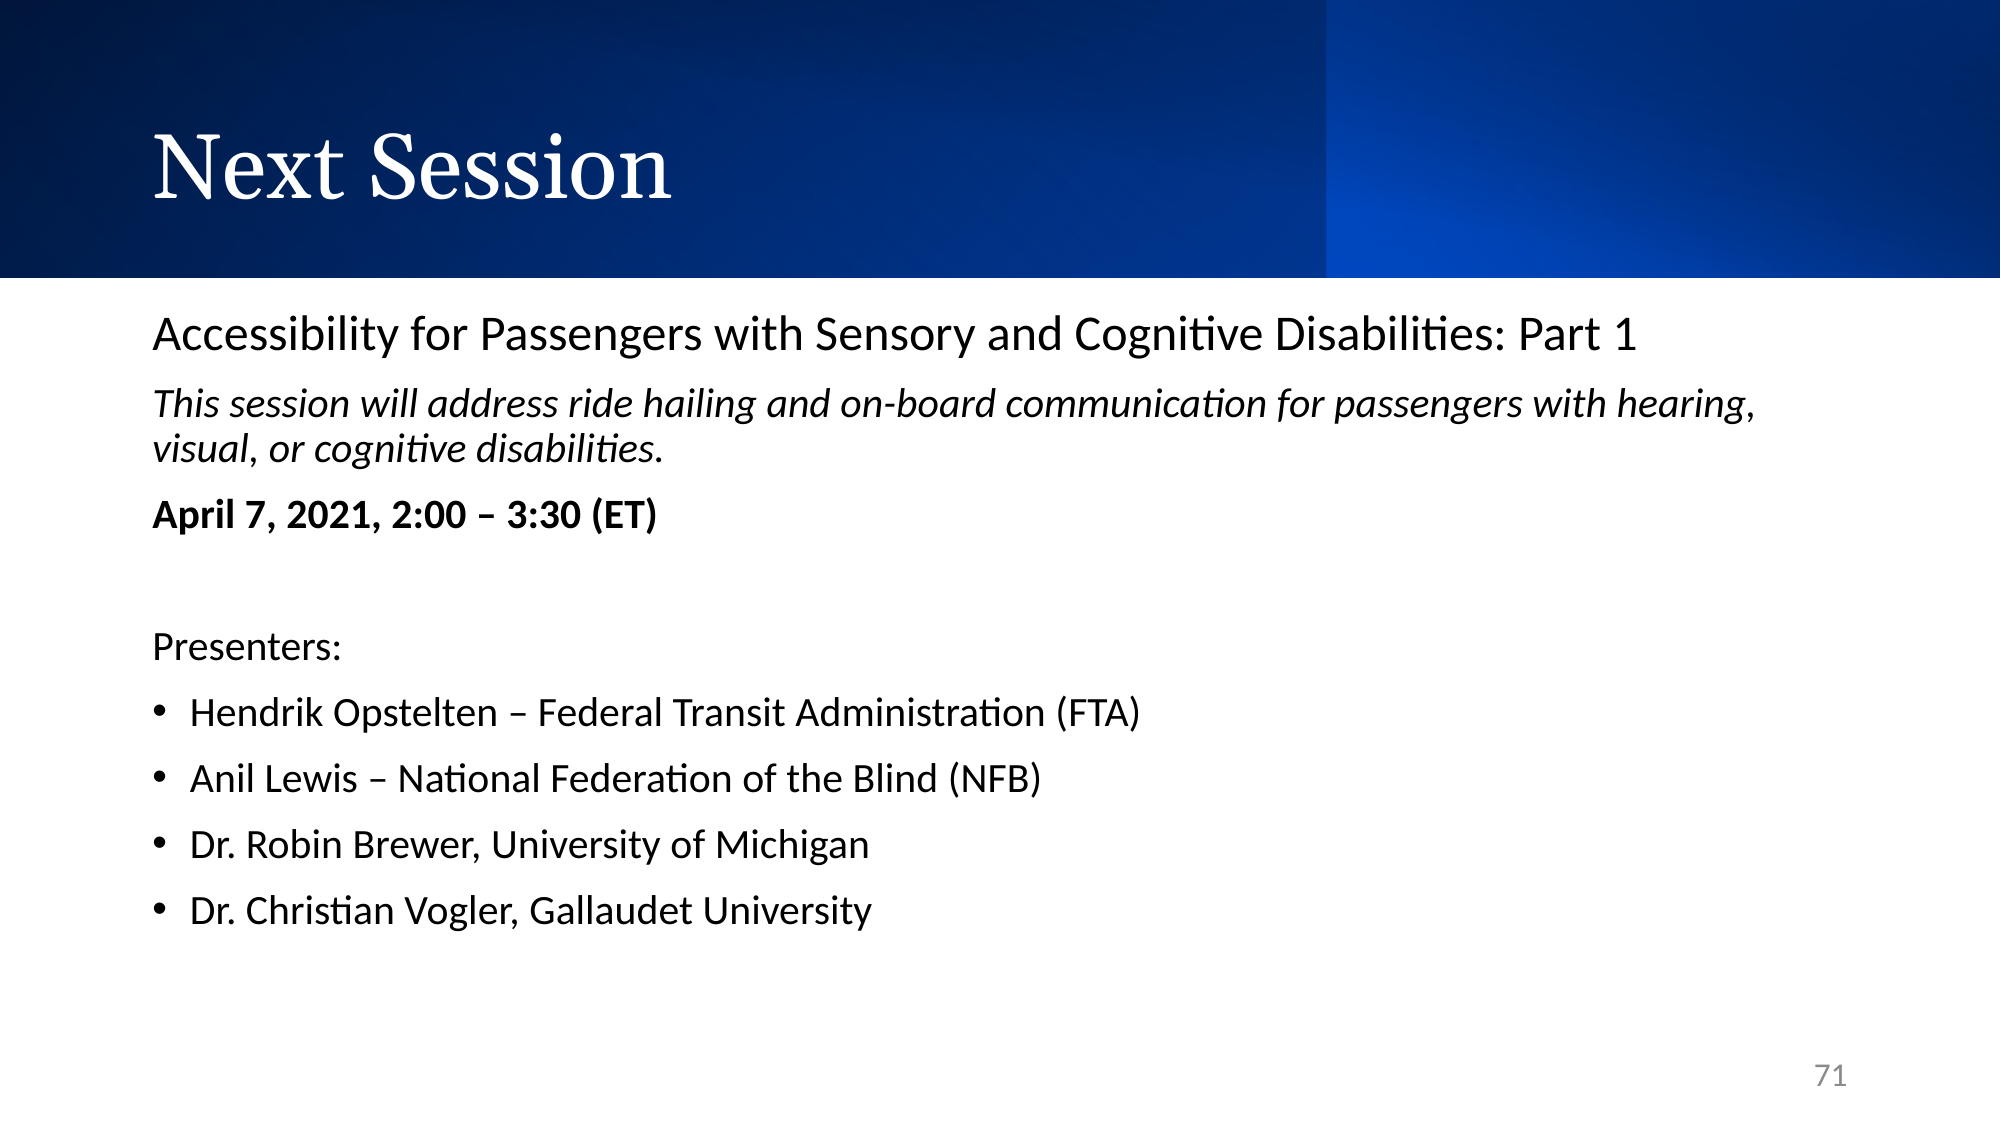

# Next Session
Accessibility for Passengers with Sensory and Cognitive Disabilities: Part 1
This session will address ride hailing and on-board communication for passengers with hearing, visual, or cognitive disabilities.
April 7, 2021, 2:00 – 3:30 (ET)

Presenters:
Hendrik Opstelten – Federal Transit Administration (FTA)
Anil Lewis – National Federation of the Blind (NFB)
Dr. Robin Brewer, University of Michigan
Dr. Christian Vogler, Gallaudet University
71